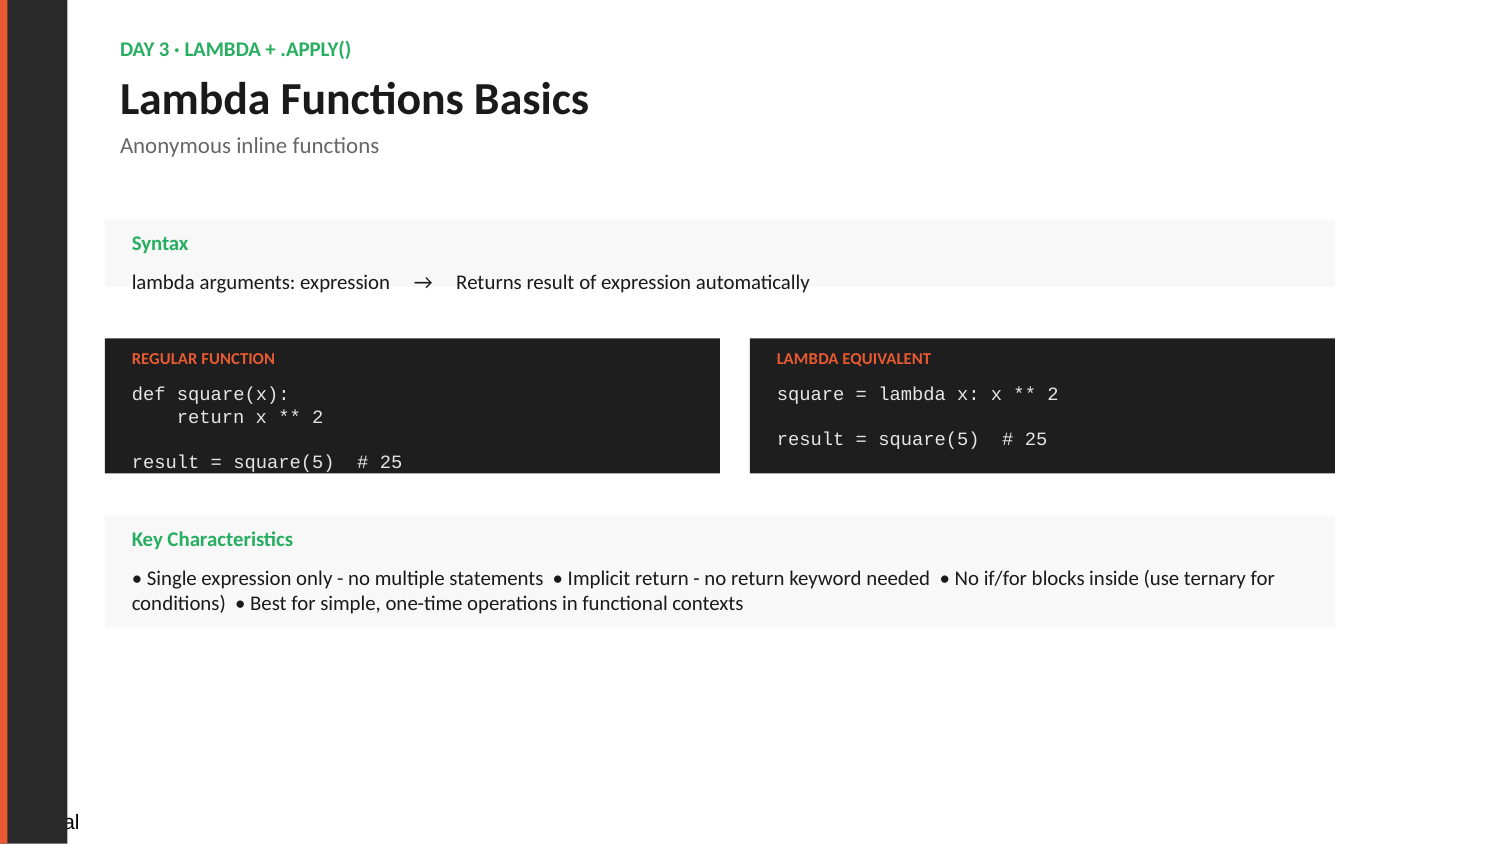

DAY 3 · LAMBDA + .APPLY()
Lambda Functions Basics
Anonymous inline functions

Syntax
lambda arguments: expression     →     Returns result of expression automatically

REGULAR FUNCTION
LAMBDA EQUIVALENT
def square(x):
    return x ** 2

result = square(5)  # 25
square = lambda x: x ** 2

result = square(5)  # 25

Key Characteristics
• Single expression only - no multiple statements  • Implicit return - no return keyword needed  • No if/for blocks inside (use ternary for conditions)  • Best for simple, one-time operations in functional contexts